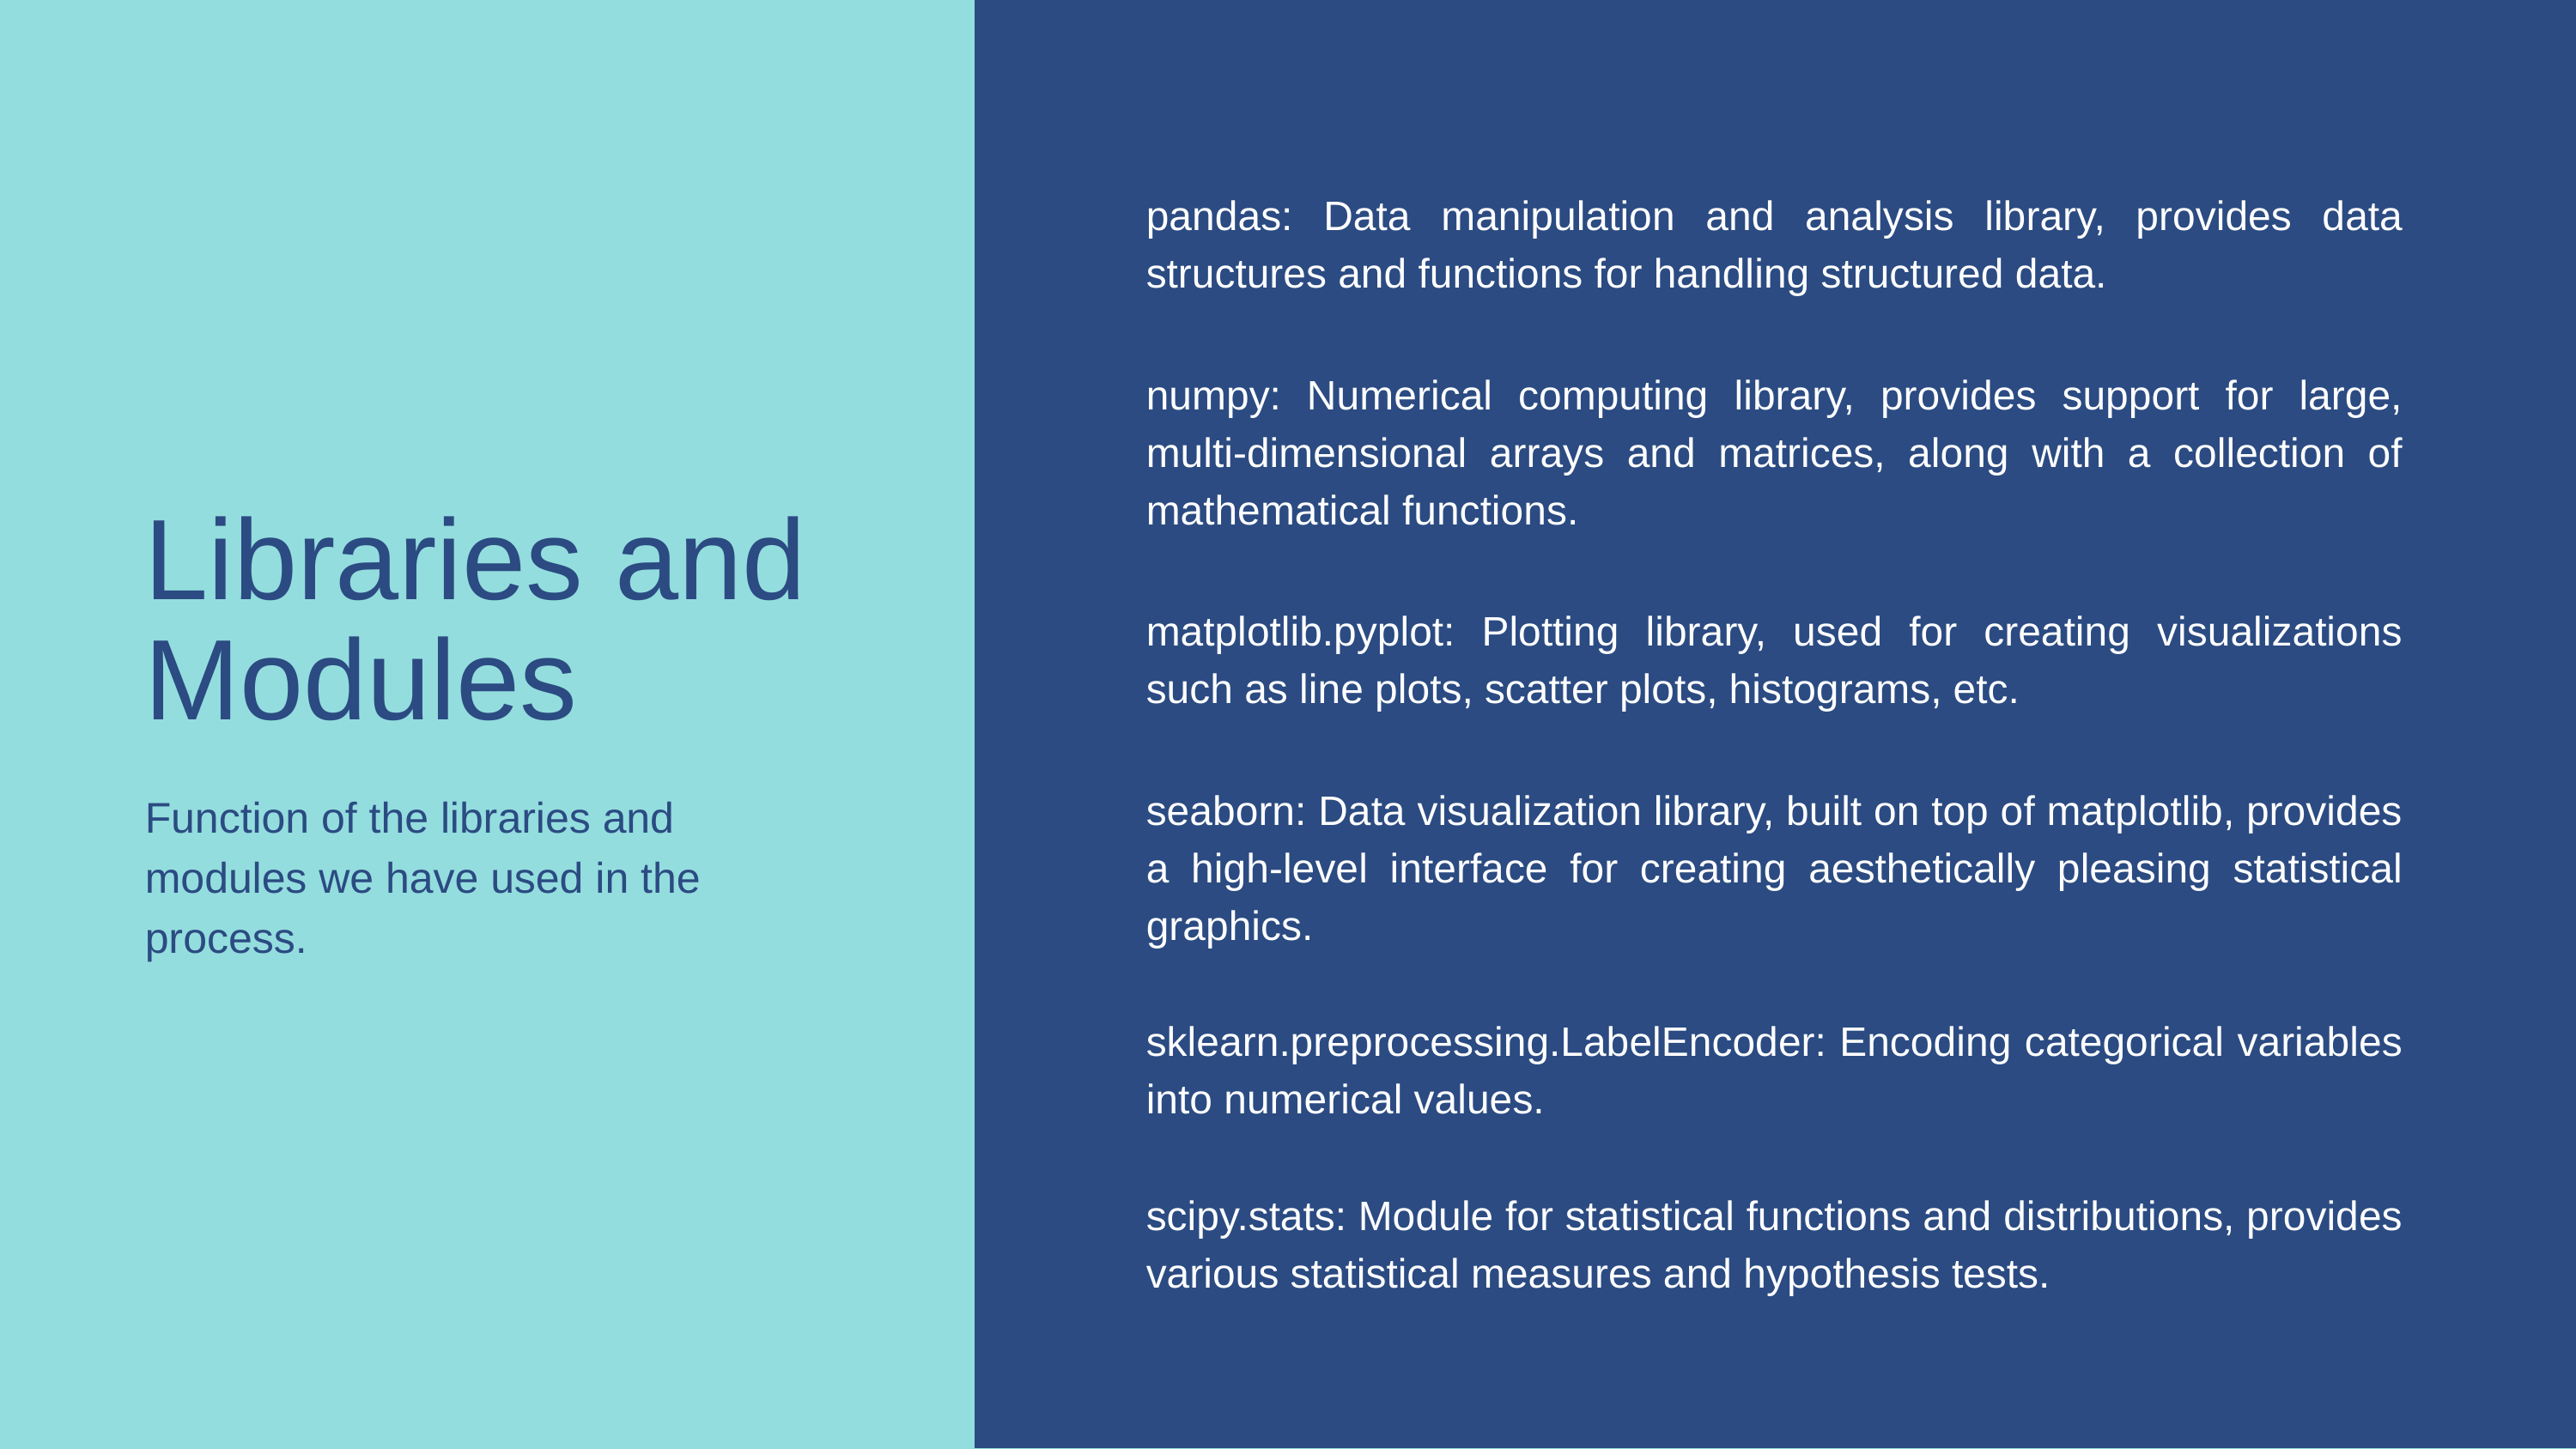

| pandas: Data manipulation and analysis library, provides data structures and functions for handling structured data. |
| --- |
| numpy: Numerical computing library, provides support for large, multi-dimensional arrays and matrices, along with a collection of mathematical functions. |
| matplotlib.pyplot: Plotting library, used for creating visualizations such as line plots, scatter plots, histograms, etc. |
| seaborn: Data visualization library, built on top of matplotlib, provides a high-level interface for creating aesthetically pleasing statistical graphics. |
| sklearn.preprocessing.LabelEncoder: Encoding categorical variables into numerical values. |
| scipy.stats: Module for statistical functions and distributions, provides various statistical measures and hypothesis tests. |
Libraries and Modules
Function of the libraries and modules we have used in the process.